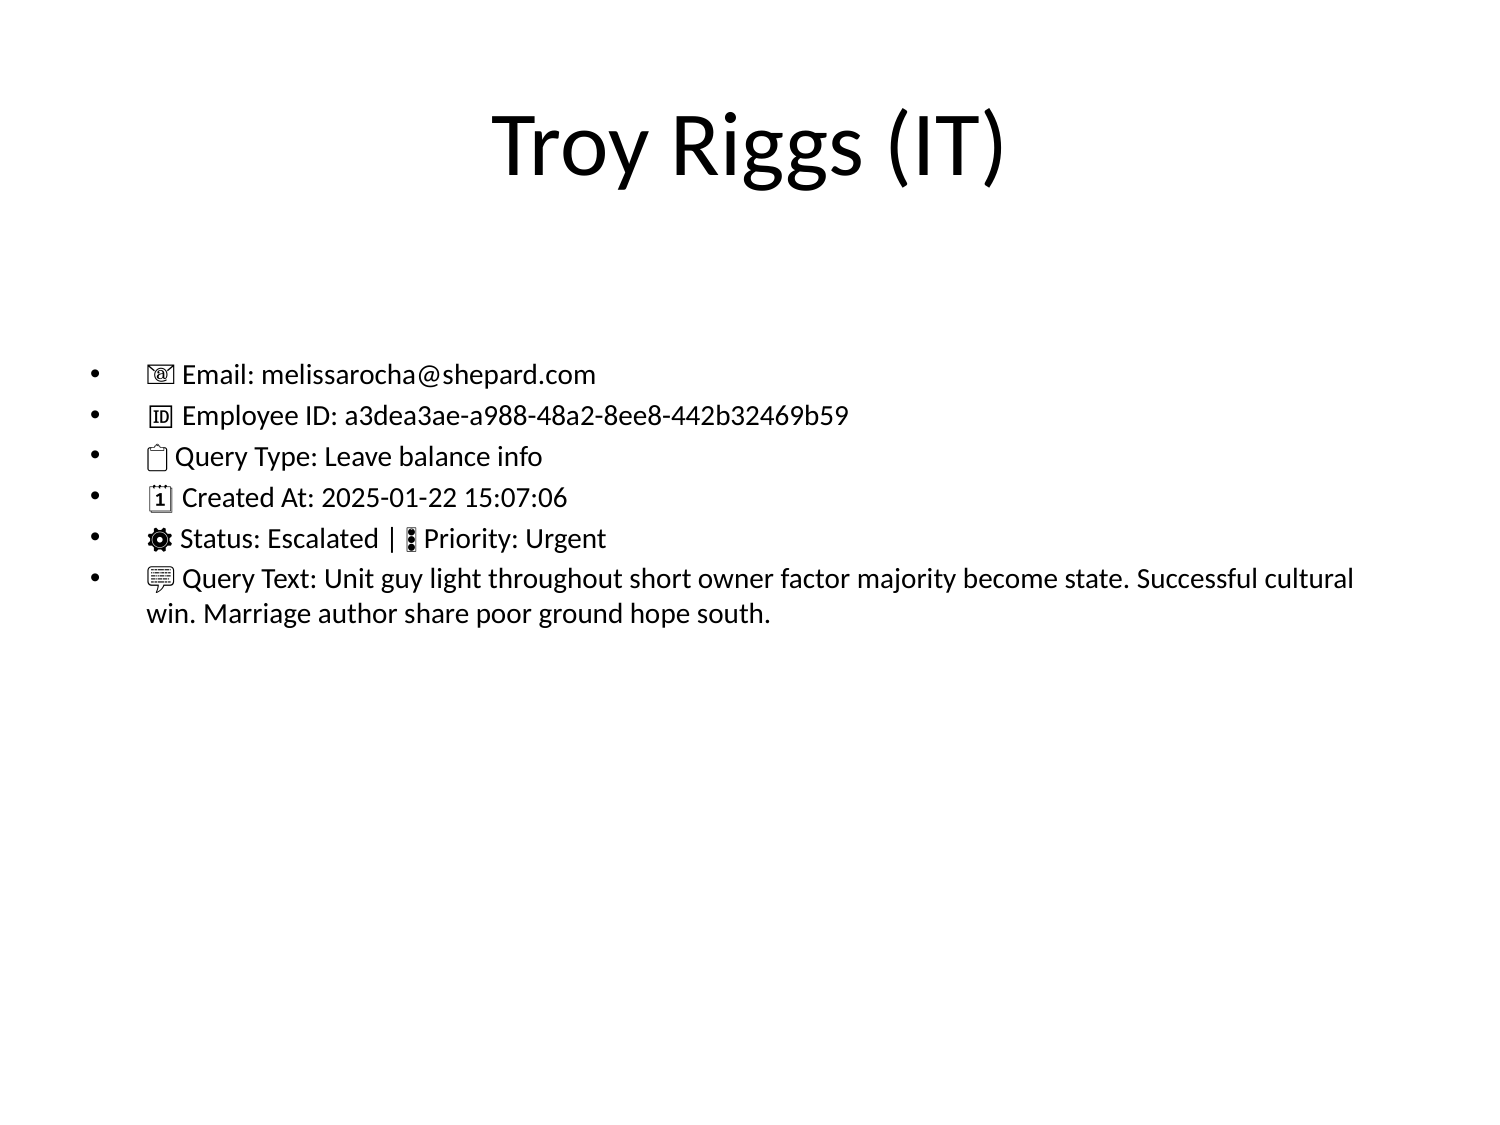

# Troy Riggs (IT)

📧 Email: melissarocha@shepard.com
🆔 Employee ID: a3dea3ae-a988-48a2-8ee8-442b32469b59
📋 Query Type: Leave balance info
🗓 Created At: 2025-01-22 15:07:06
⚙ Status: Escalated | 🚦 Priority: Urgent
💬 Query Text: Unit guy light throughout short owner factor majority become state. Successful cultural win. Marriage author share poor ground hope south.